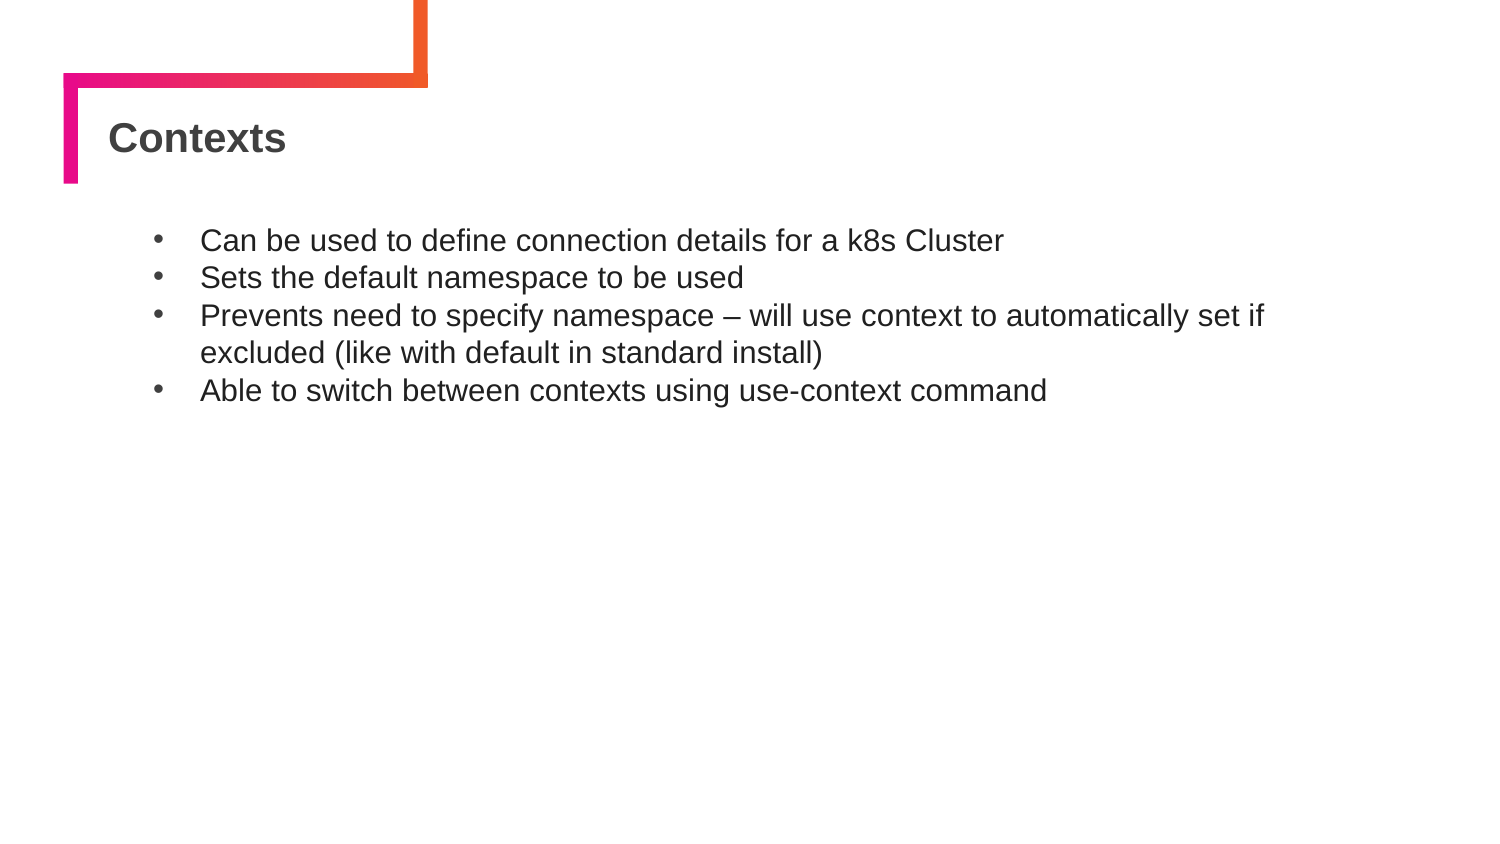

# Contexts
Can be used to define connection details for a k8s Cluster
Sets the default namespace to be used
Prevents need to specify namespace – will use context to automatically set if excluded (like with default in standard install)
Able to switch between contexts using use-context command

120